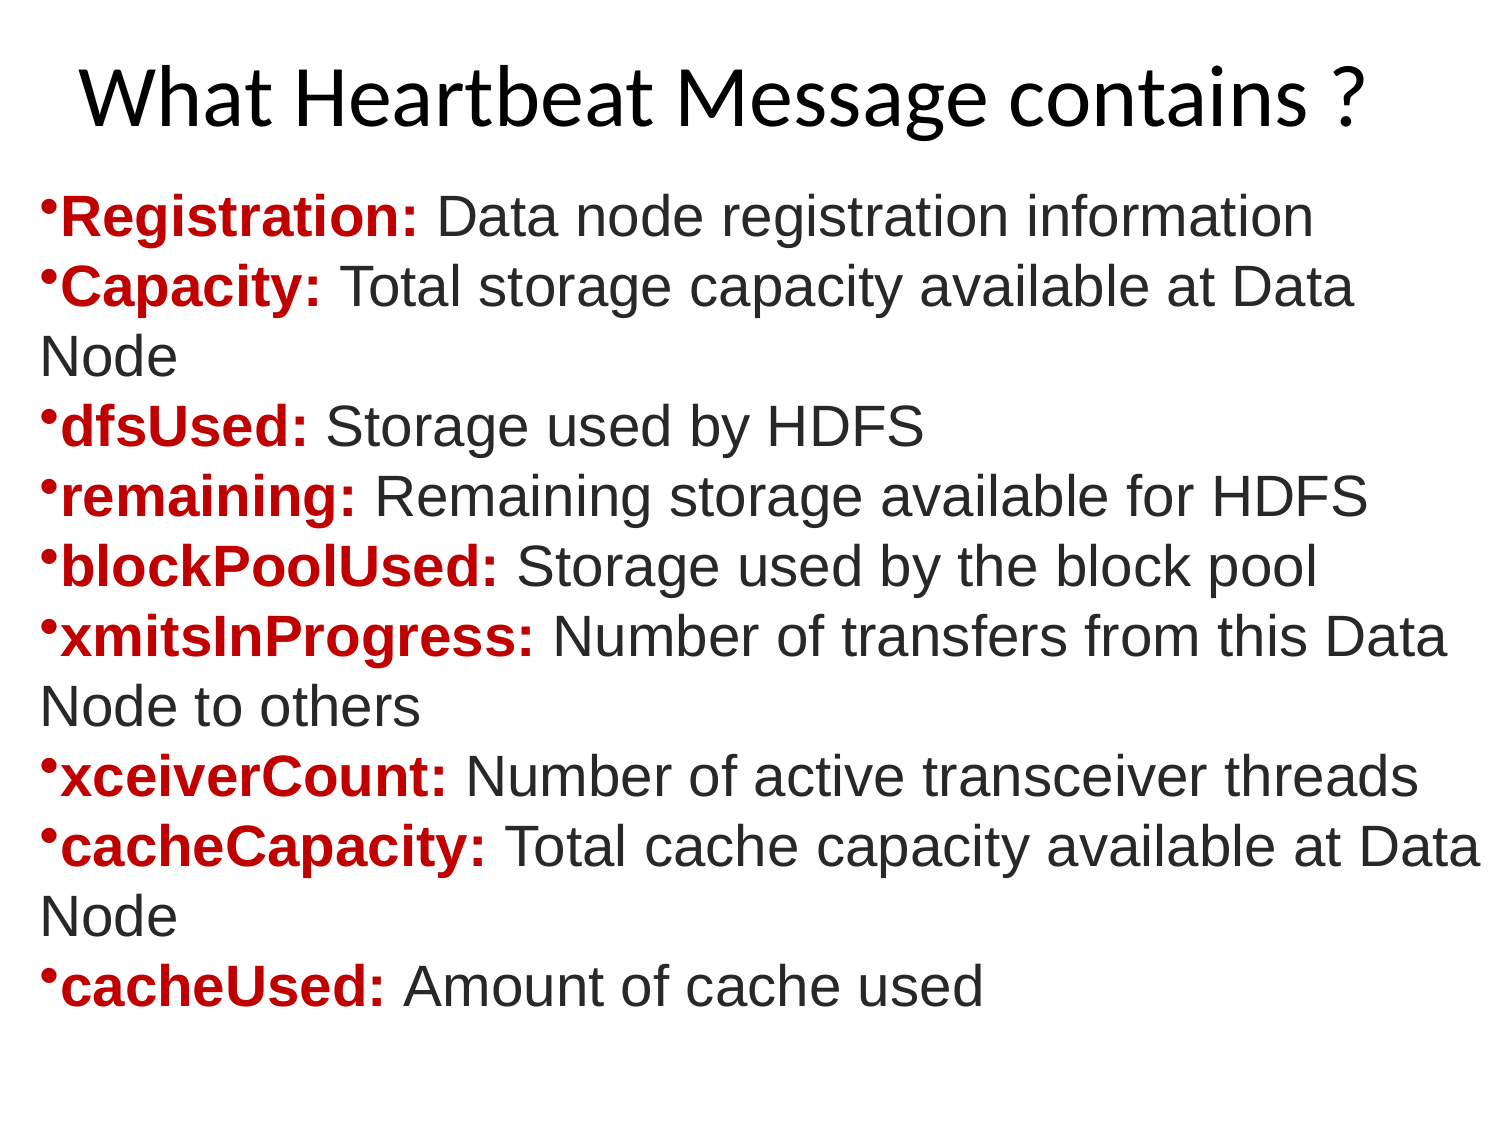

# What Heartbeat Message contains ?
Registration: Data node registration information
Capacity: Total storage capacity available at Data Node
dfsUsed: Storage used by HDFS
remaining: Remaining storage available for HDFS
blockPoolUsed: Storage used by the block pool
xmitsInProgress: Number of transfers from this Data Node to others
xceiverCount: Number of active transceiver threads
cacheCapacity: Total cache capacity available at Data Node
cacheUsed: Amount of cache used